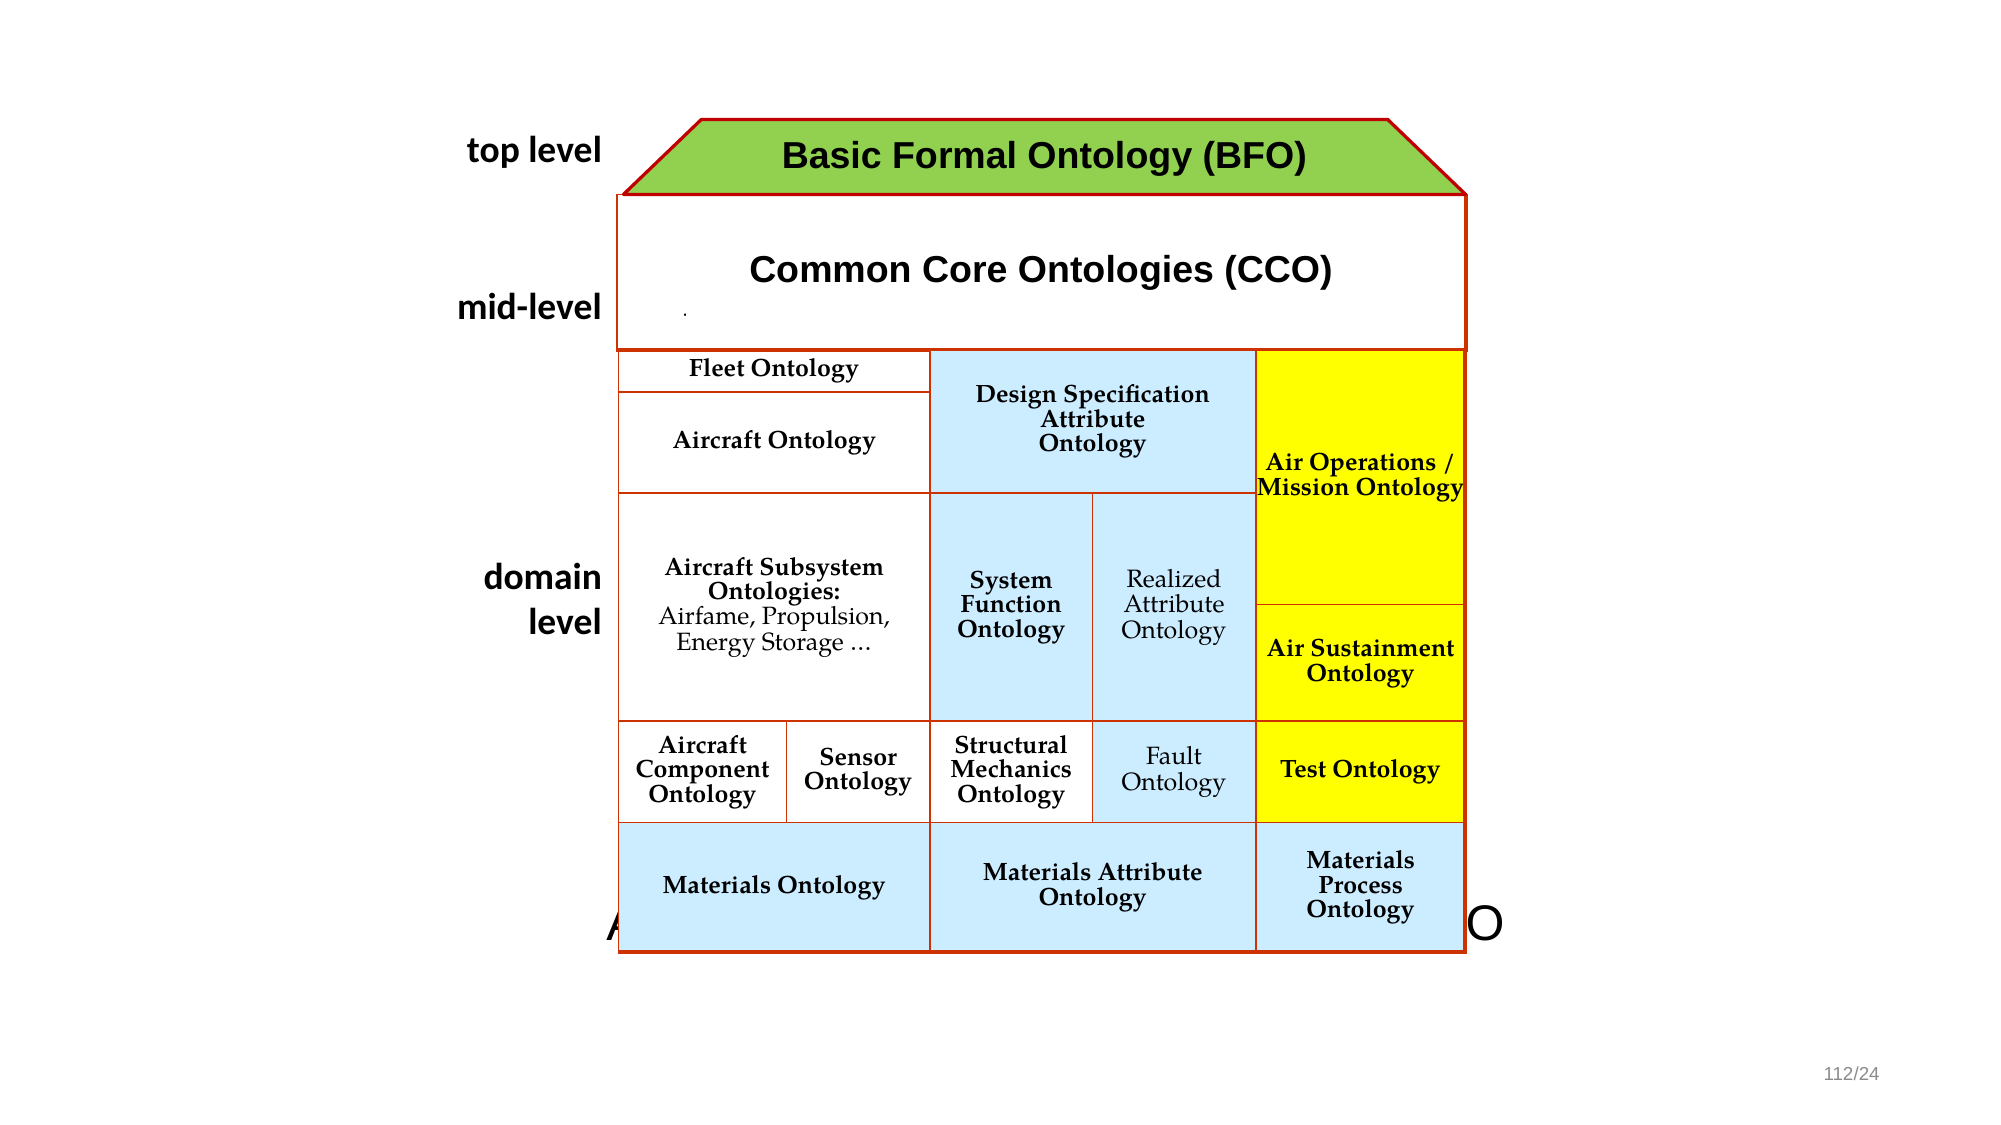

top level

mid-level

domain level
Basic Formal Ontology (BFO)
| Common Core Ontologies (CCO) |
| --- |

| Fleet Ontology |  | Design Specification Attribute Ontology |  | Air Operations / Mission Ontology |
| --- | --- | --- | --- | --- |
| Aircraft Ontology |  |  |  |  |
| Aircraft Subsystem Ontologies: Airfame, Propulsion, Energy Storage … |  | System Function Ontology | Realized Attribute Ontology |  |
|  |  |  |  | Air Sustainment Ontology |
| Aircraft Component Ontology | Sensor Ontology | Structural Mechanics Ontology | Fault Ontology | Test Ontology |
| Materials Ontology |  | Materials Attribute Ontology |  | Materials Process Ontology |
             All ontologies descend from BFO + CCO
112/24